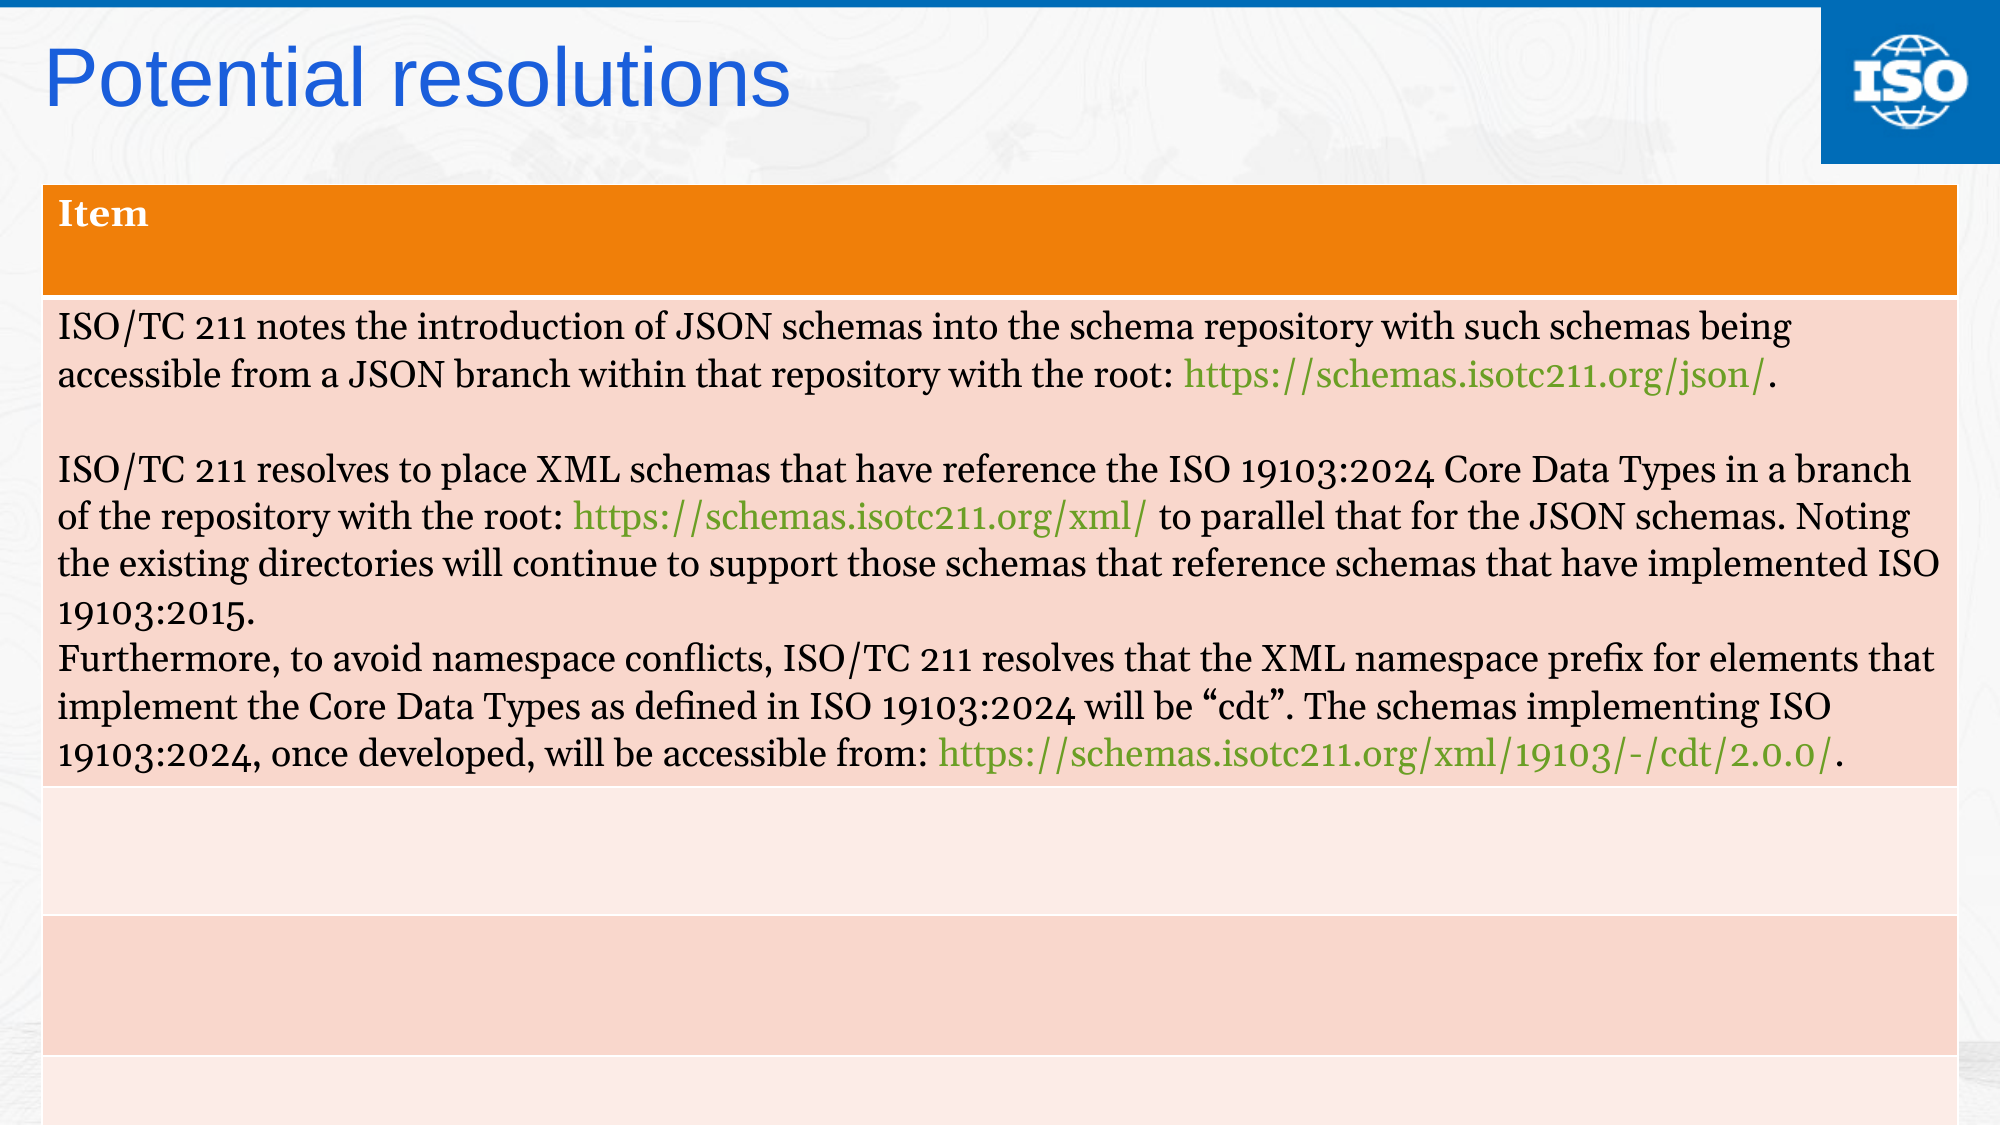

# Potential resolutions
| Item |
| --- |
| ISO/TC 211 notes the introduction of JSON schemas into the schema repository with such schemas being accessible from a JSON branch within that repository with the root: https://schemas.isotc211.org/json/. ISO/TC 211 resolves to place XML schemas that have reference the ISO 19103:2024 Core Data Types in a branch of the repository with the root: https://schemas.isotc211.org/xml/ to parallel that for the JSON schemas. Noting the existing directories will continue to support those schemas that reference schemas that have implemented ISO 19103:2015. Furthermore, to avoid namespace conflicts, ISO/TC 211 resolves that the XML namespace prefix for elements that implement the Core Data Types as defined in ISO 19103:2024 will be “cdt”. The schemas implementing ISO 19103:2024, once developed, will be accessible from: https://schemas.isotc211.org/xml/19103/-/cdt/2.0.0/. |
|  |
|  |
|  |
|  |
2025/05/13
Standardization in the field of digital geographic information.
25